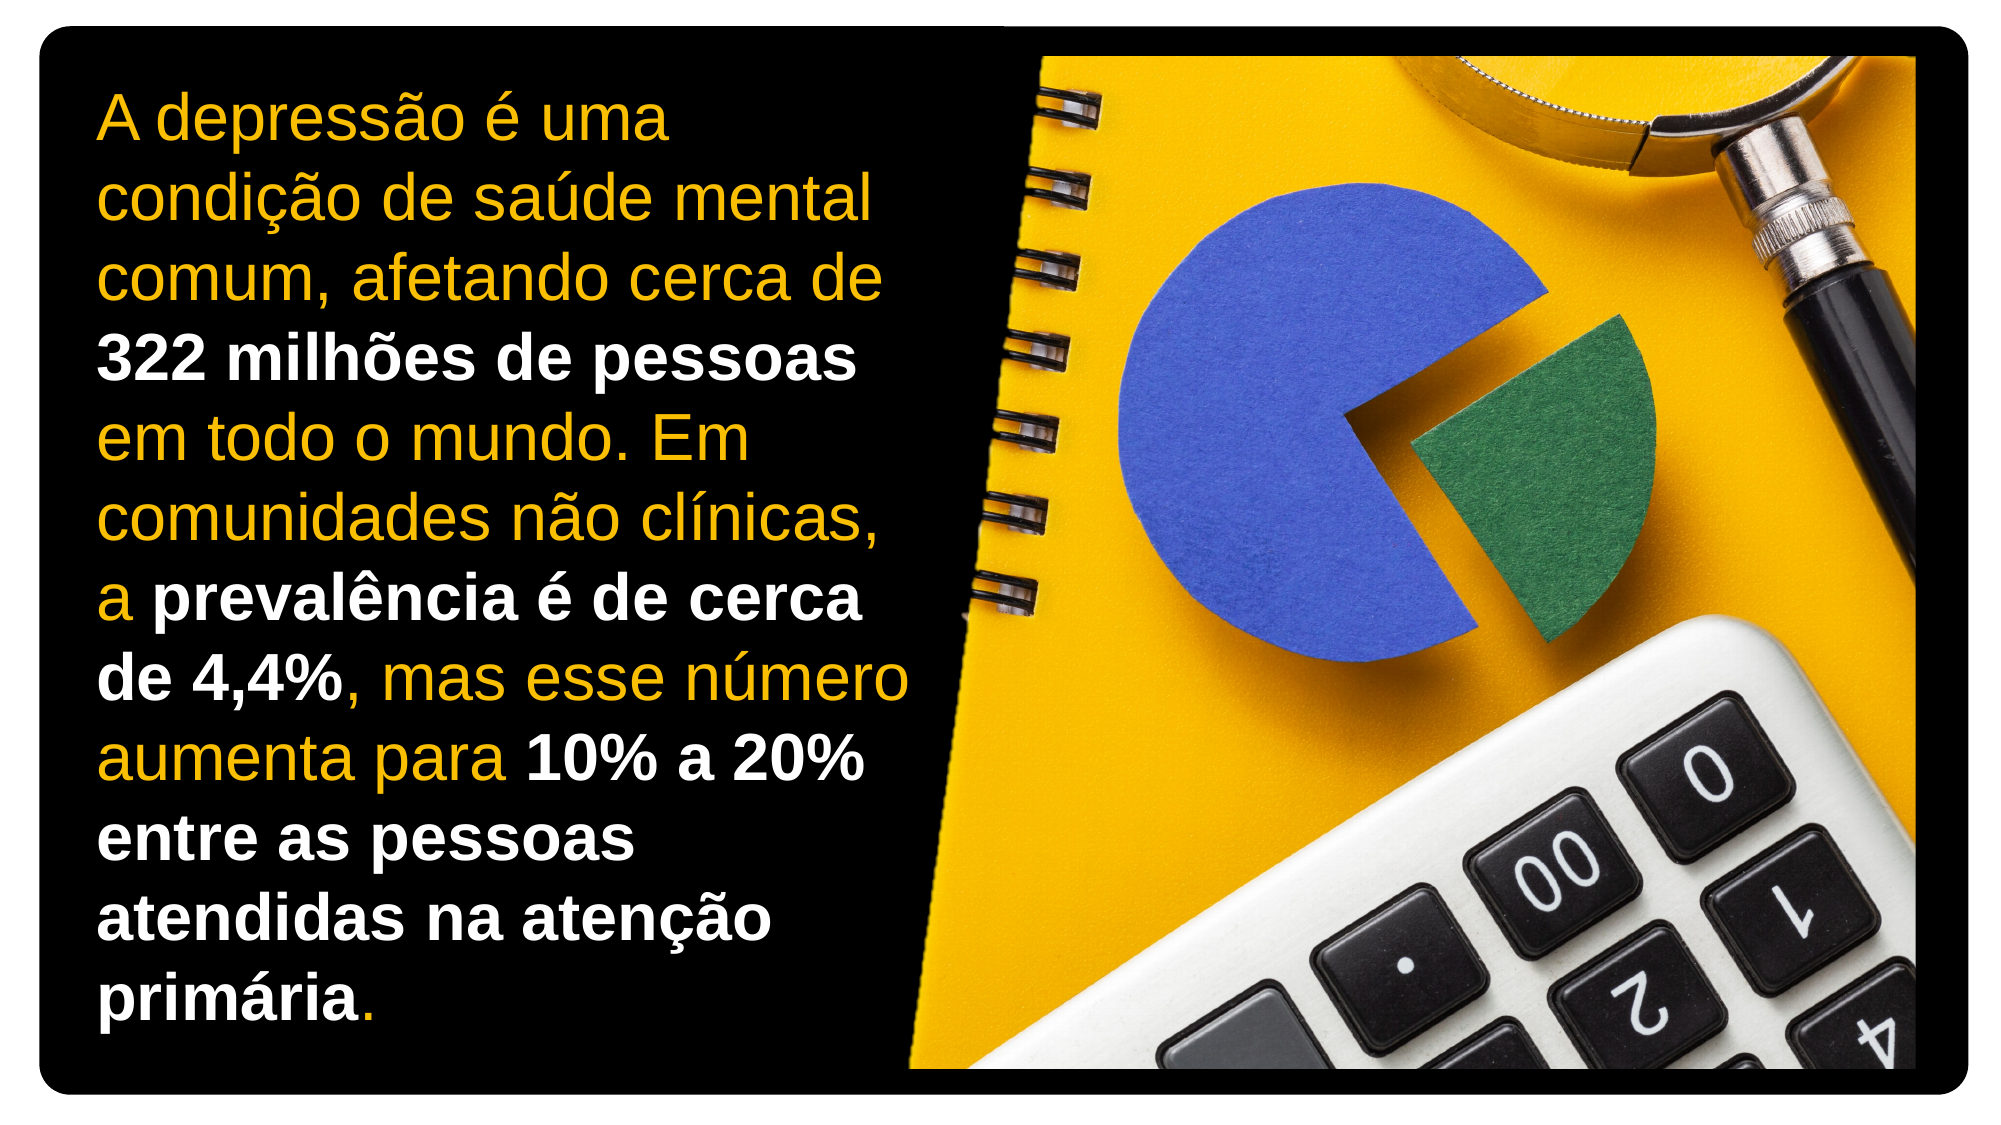

A depressão é uma condição de saúde mental comum, afetando cerca de 322 milhões de pessoas em todo o mundo. Em comunidades não clínicas, a prevalência é de cerca de 4,4%, mas esse número aumenta para 10% a 20% entre as pessoas atendidas na atenção primária.